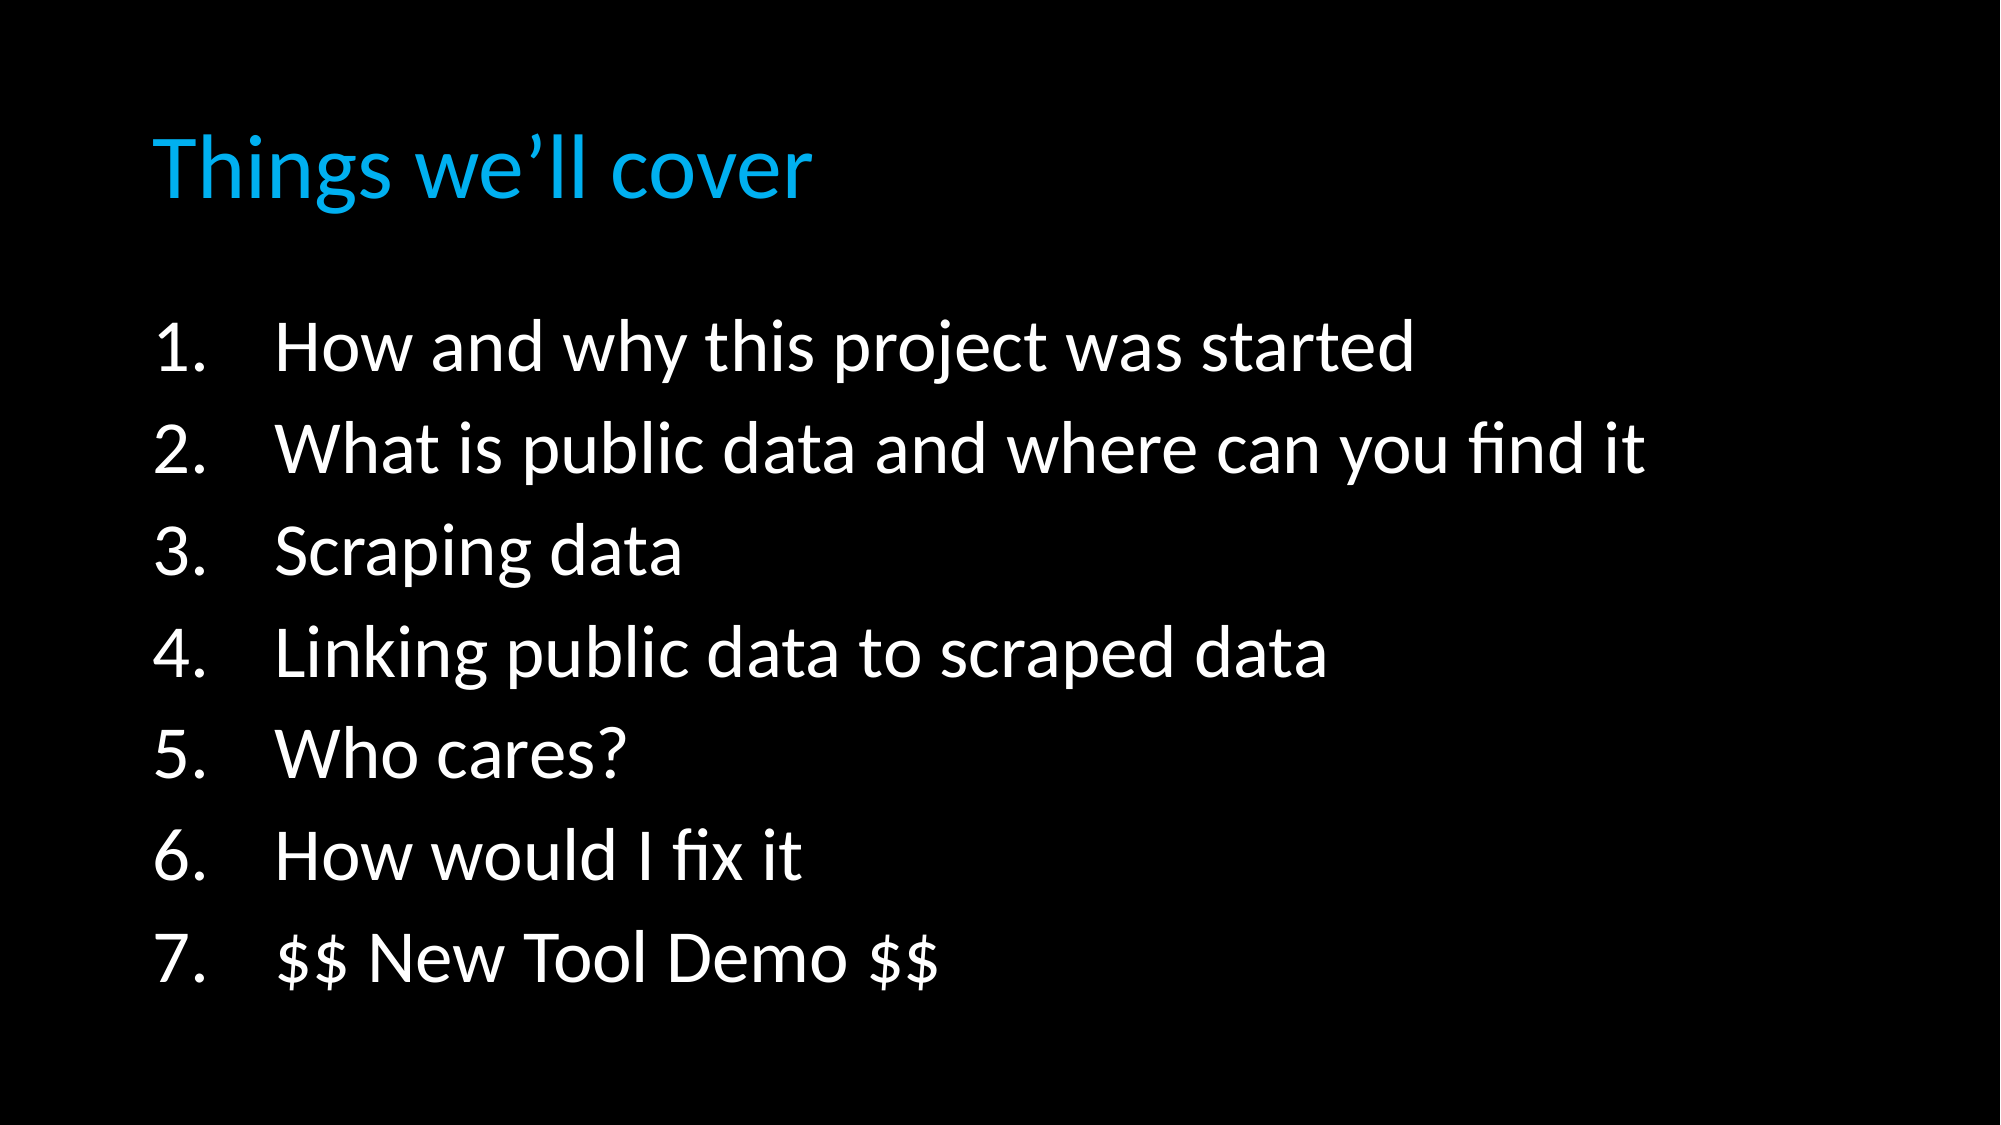

# Things we’ll cover
How and why this project was started
What is public data and where can you find it
Scraping data
Linking public data to scraped data
Who cares?
How would I fix it
$$ New Tool Demo $$